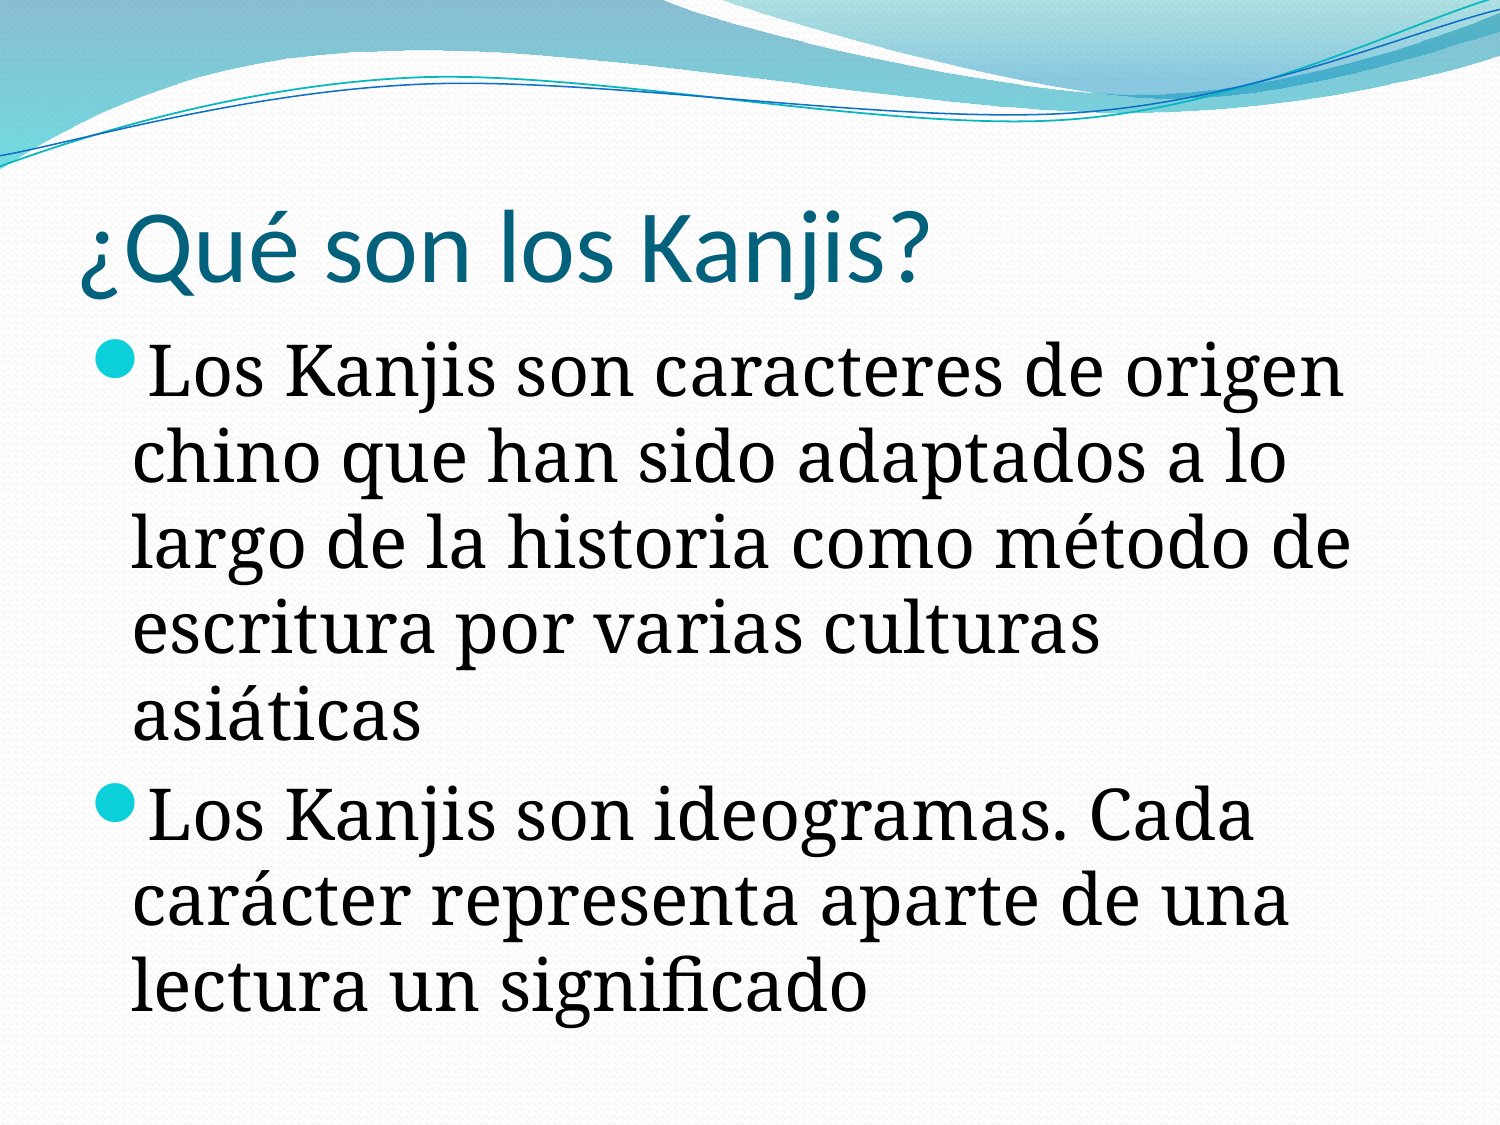

# ¿Qué son los Kanjis?
Los Kanjis son caracteres de origen chino que han sido adaptados a lo largo de la historia como método de escritura por varias culturas asiáticas
Los Kanjis son ideogramas. Cada carácter representa aparte de una lectura un significado